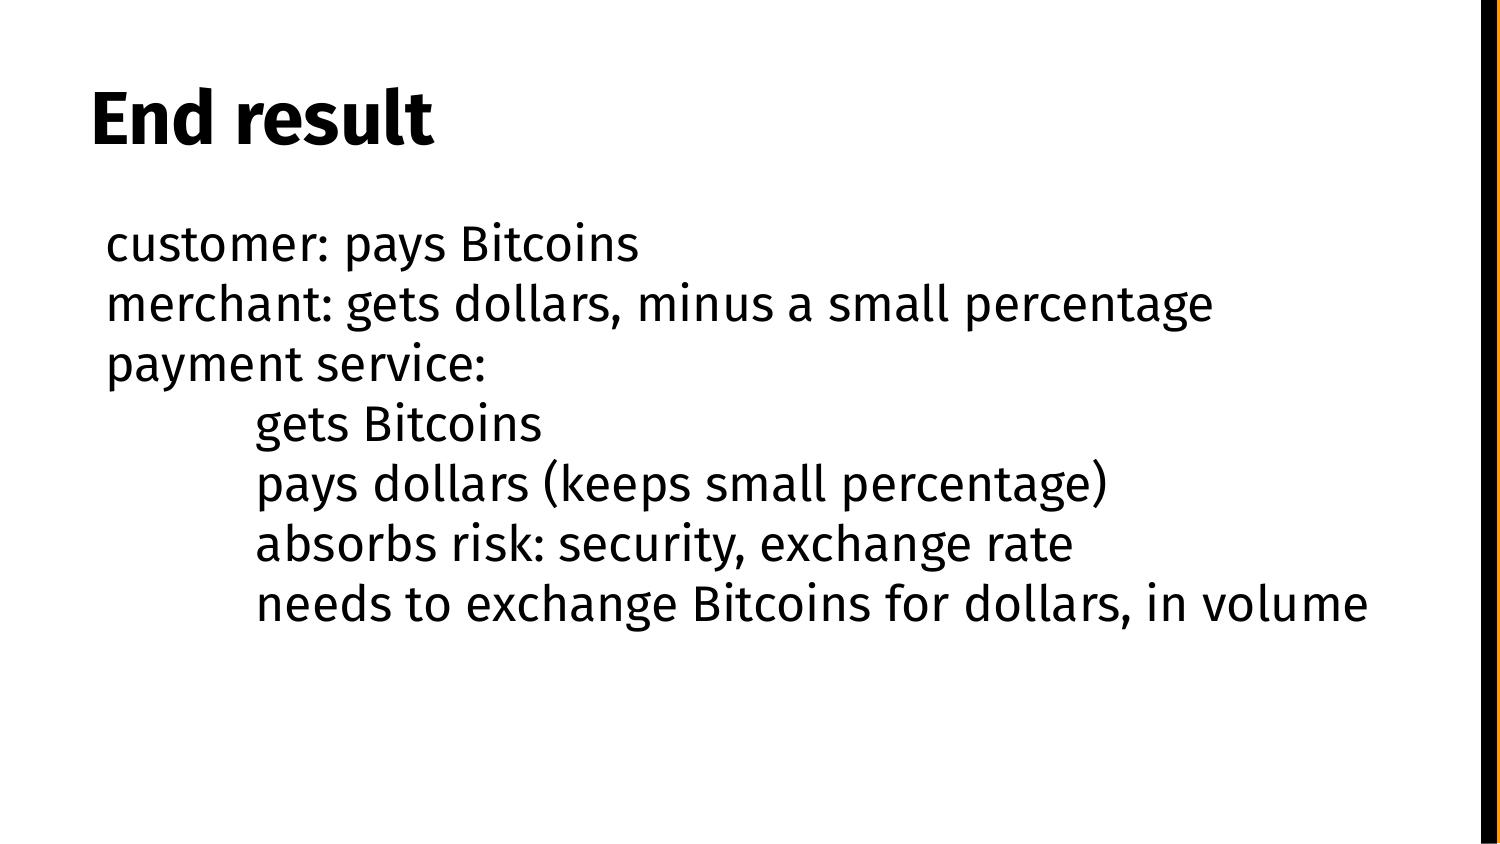

# End result
customer: pays Bitcoins
merchant: gets dollars, minus a small percentage
payment service:
	gets Bitcoins
	pays dollars (keeps small percentage)
	absorbs risk: security, exchange rate
	needs to exchange Bitcoins for dollars, in volume